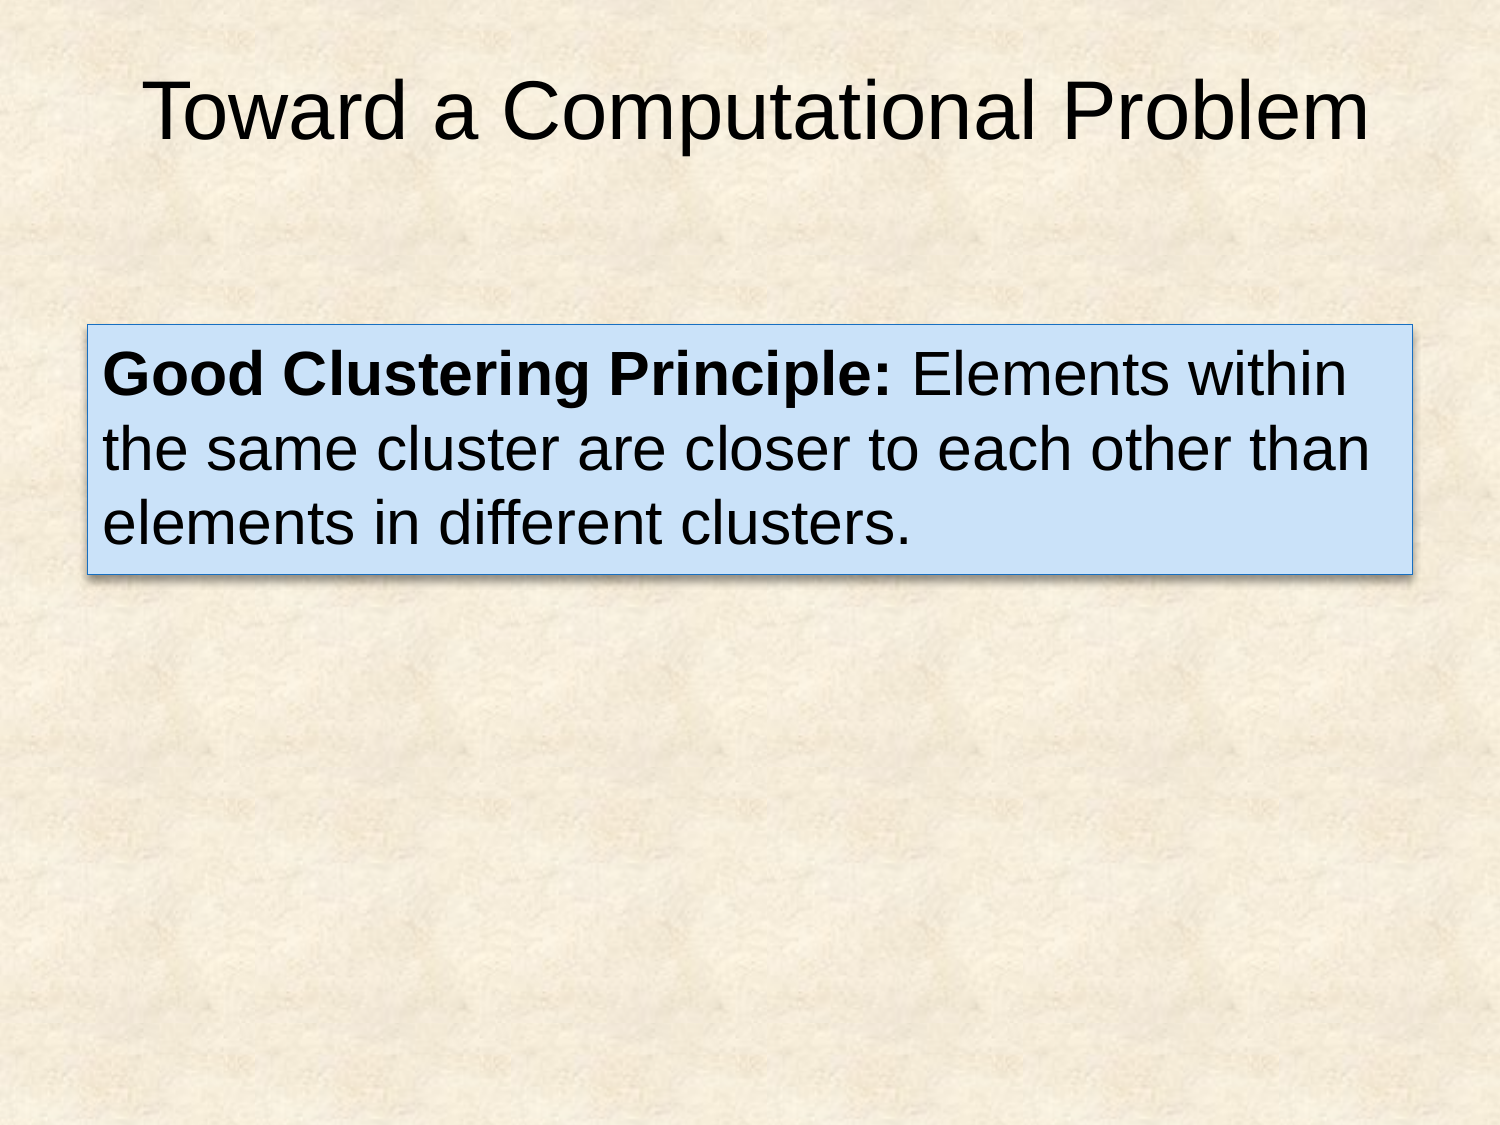

# Toward a Computational Problem
Good Clustering Principle: Elements within the same cluster are closer to each other than elements in different clusters.